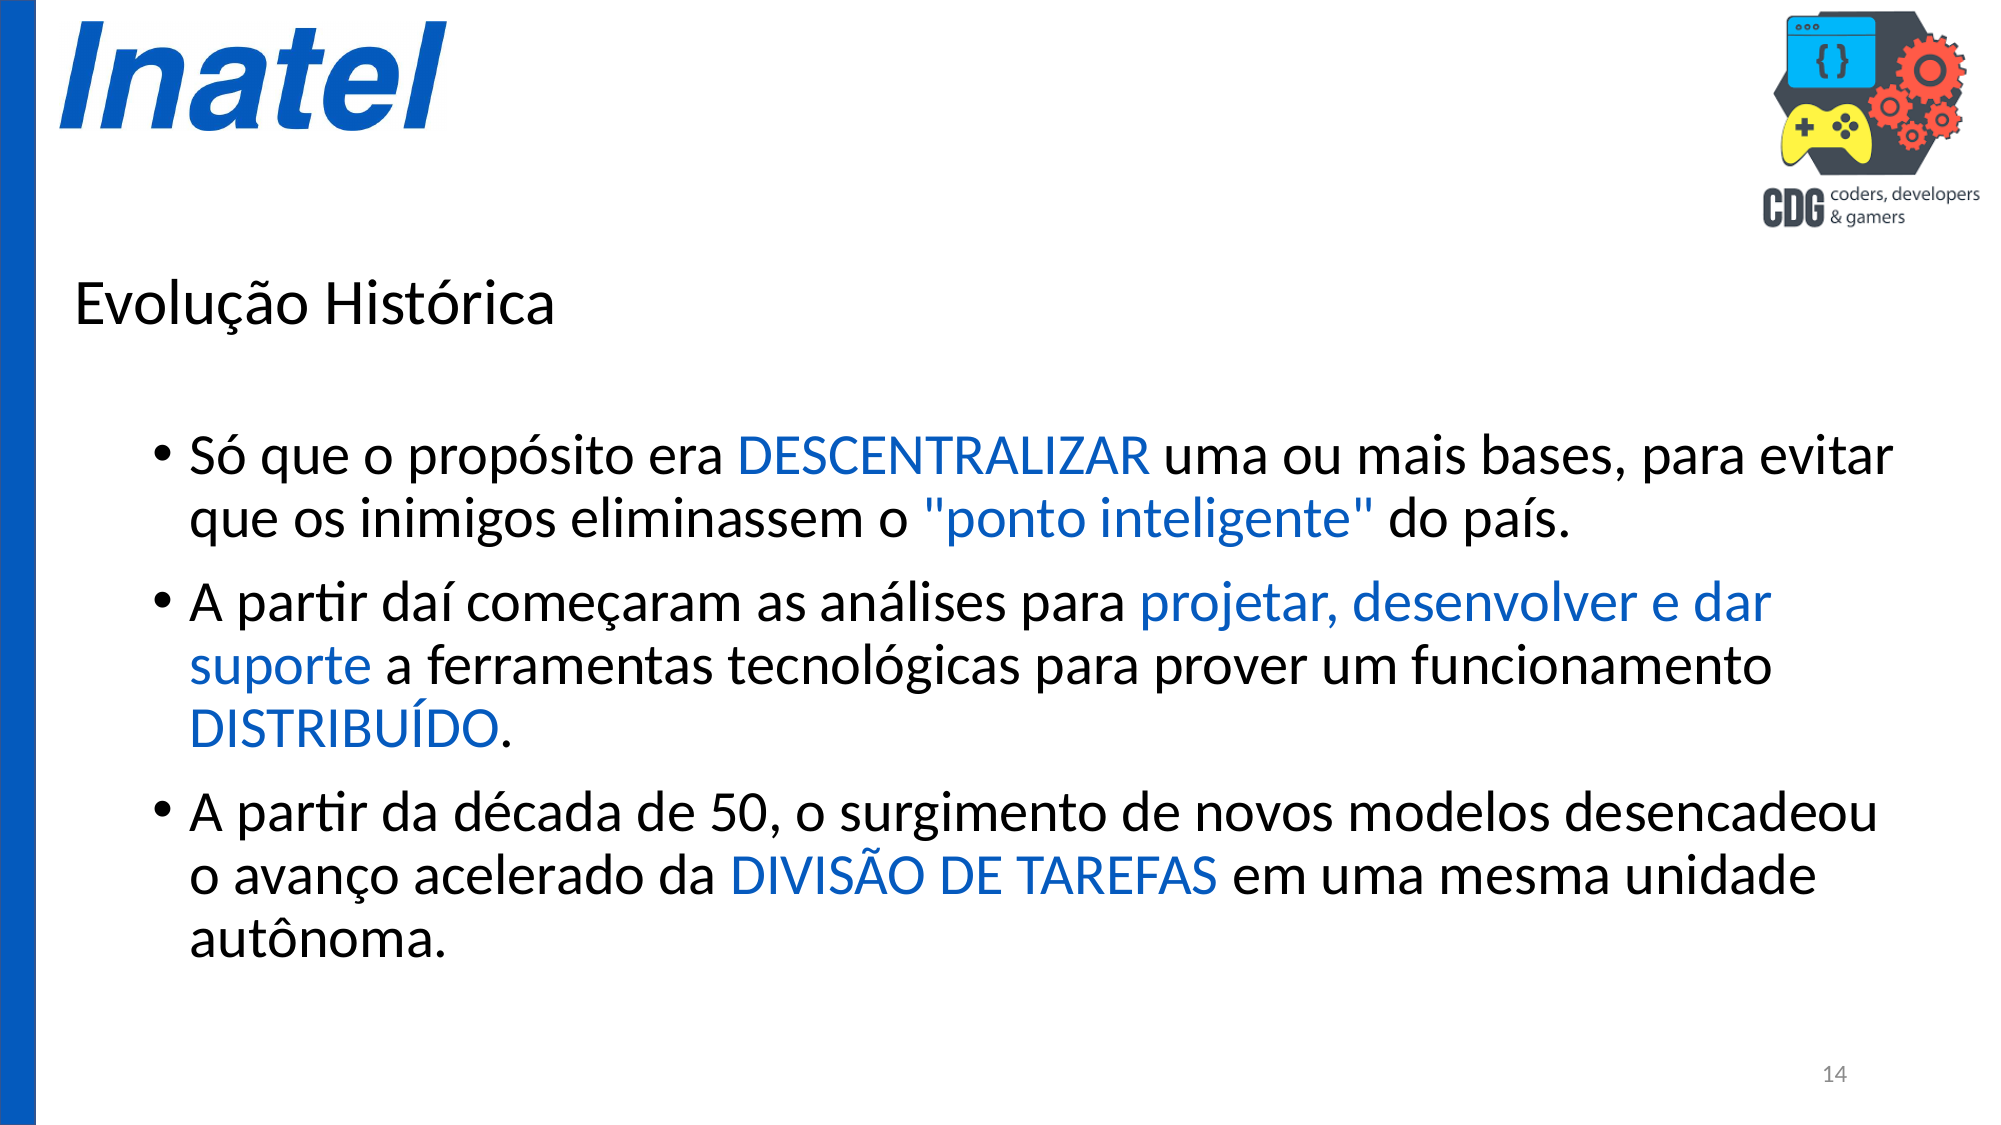

# Evolução Histórica
Só que o propósito era DESCENTRALIZAR uma ou mais bases, para evitar que os inimigos eliminassem o "ponto inteligente" do país.
A partir daí começaram as análises para projetar, desenvolver e dar suporte a ferramentas tecnológicas para prover um funcionamento DISTRIBUÍDO.
A partir da década de 50, o surgimento de novos modelos desencadeou o avanço acelerado da DIVISÃO DE TAREFAS em uma mesma unidade autônoma.

14